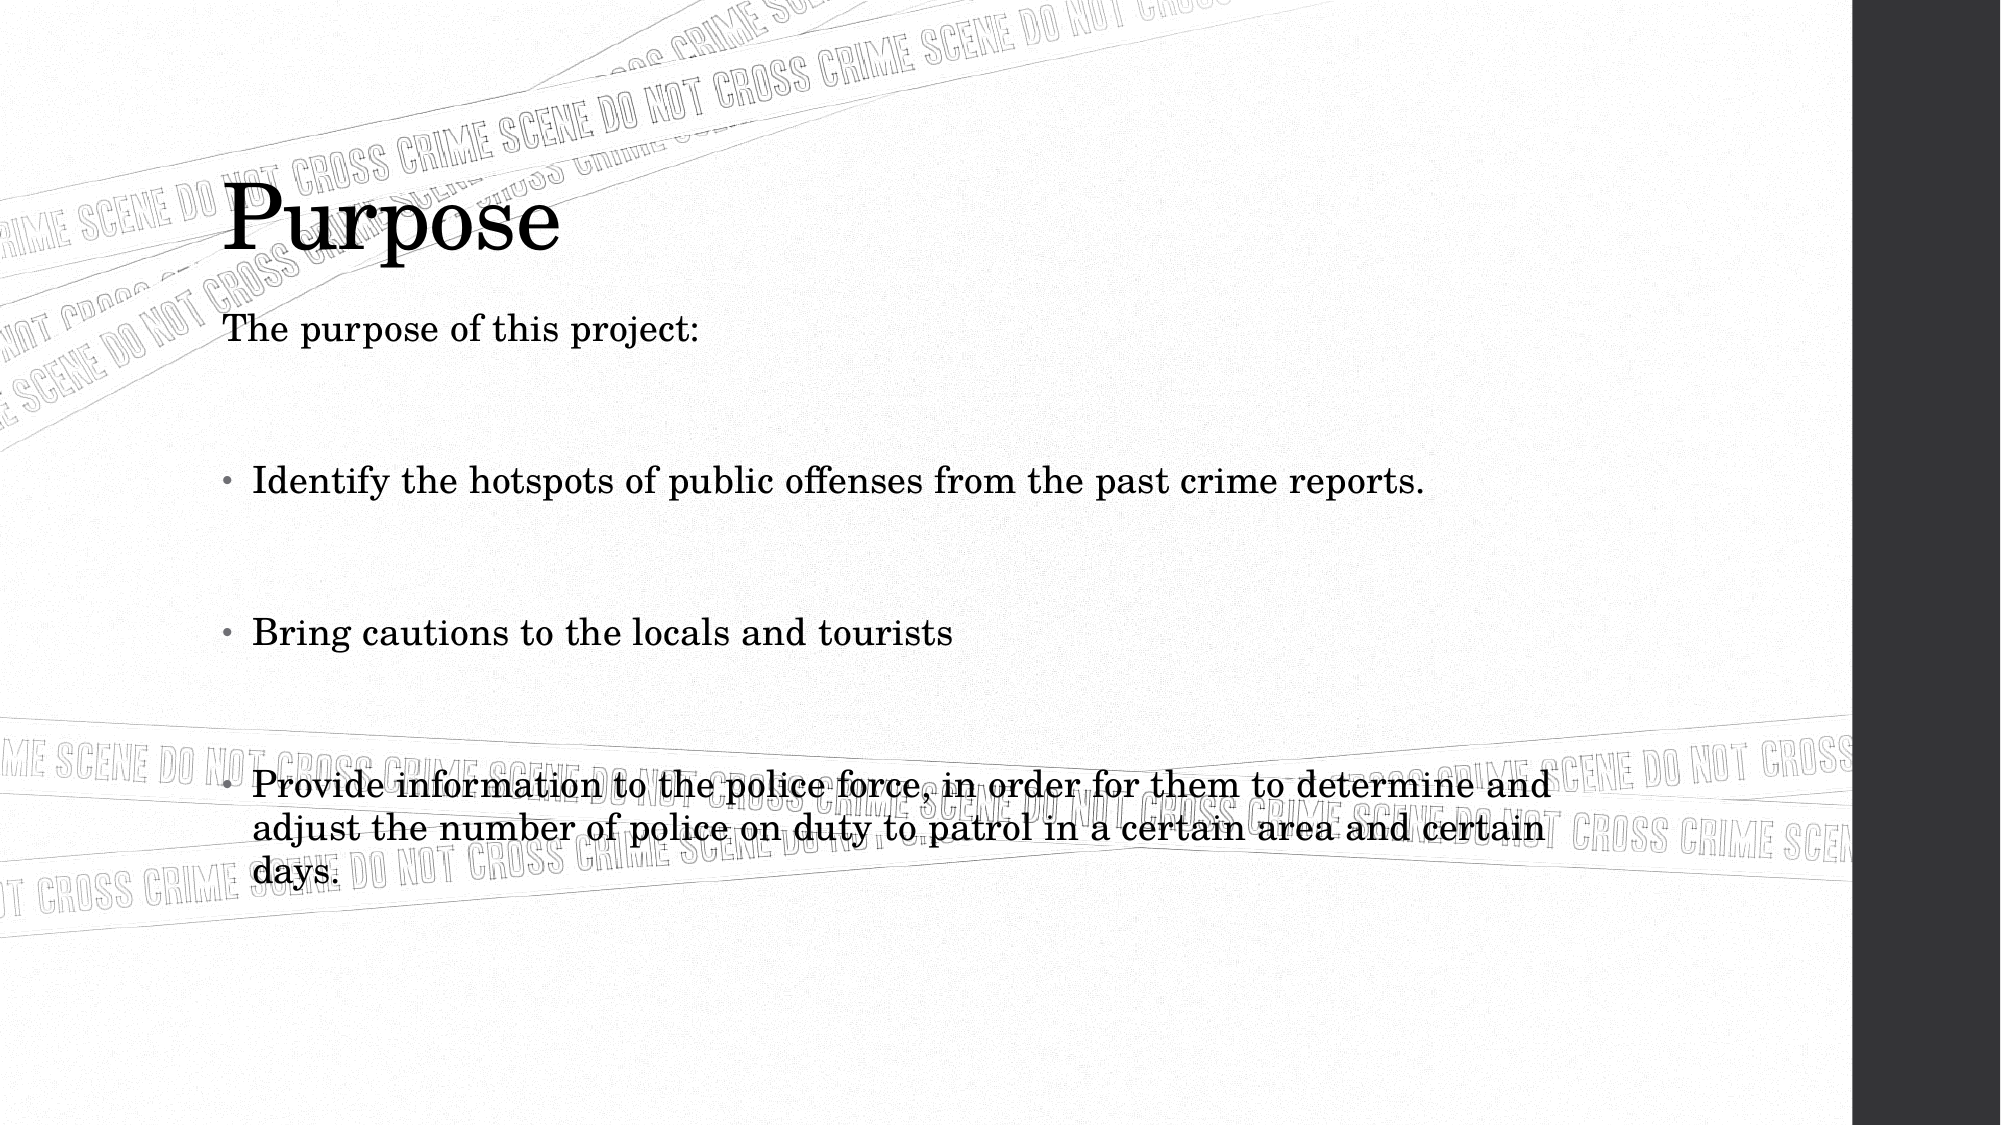

# Purpose
The purpose of this project:

Identify the hotspots of public offenses from the past crime reports.

Bring cautions to the locals and tourists

Provide information to the police force, in order for them to determine and adjust the number of police on duty to patrol in a certain area and certain days.